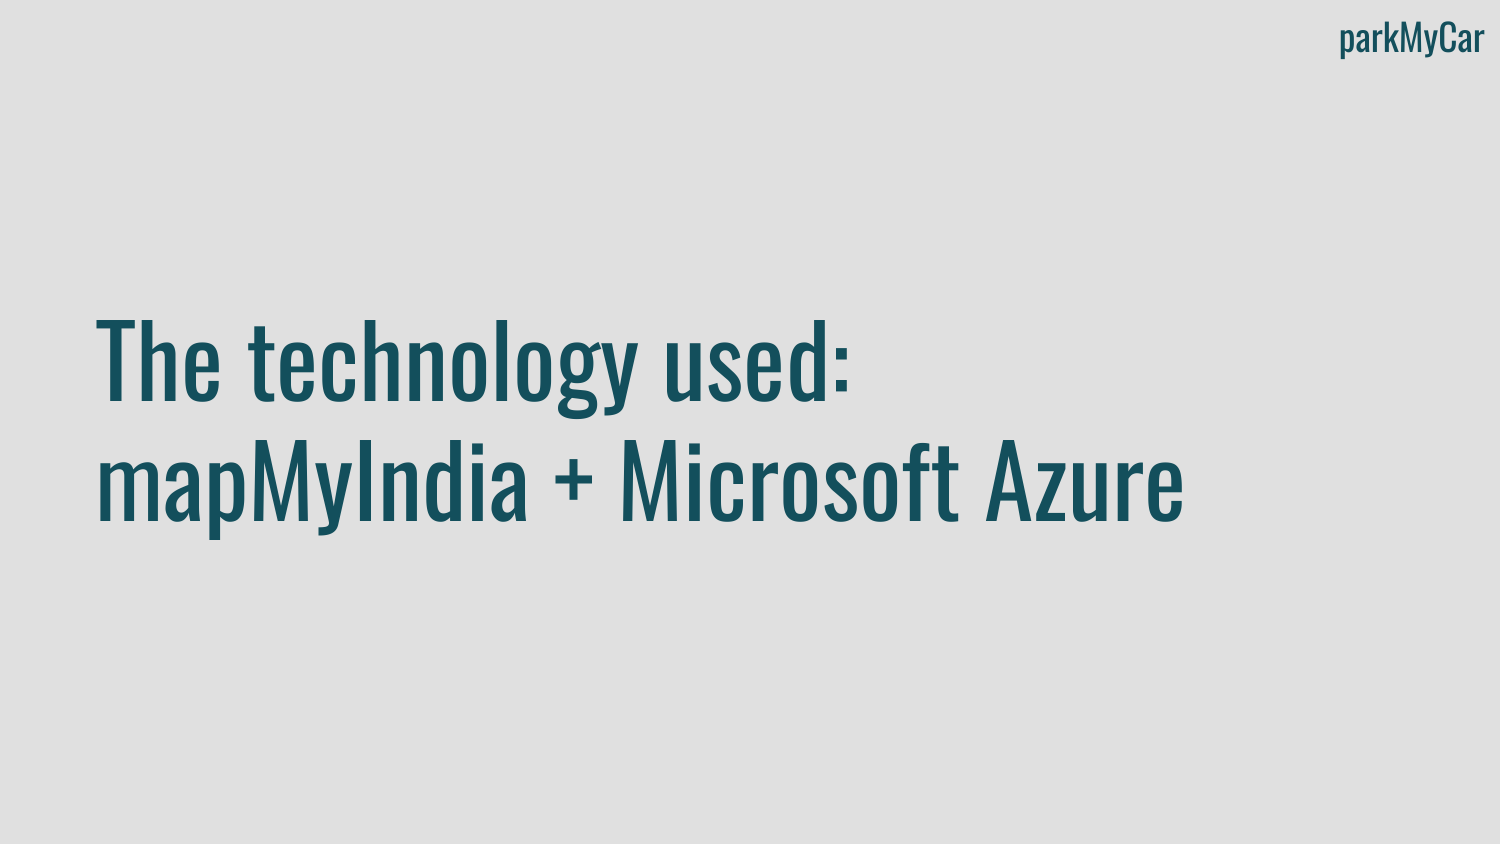

parkMyCar
# The technology used:
mapMyIndia + Microsoft Azure